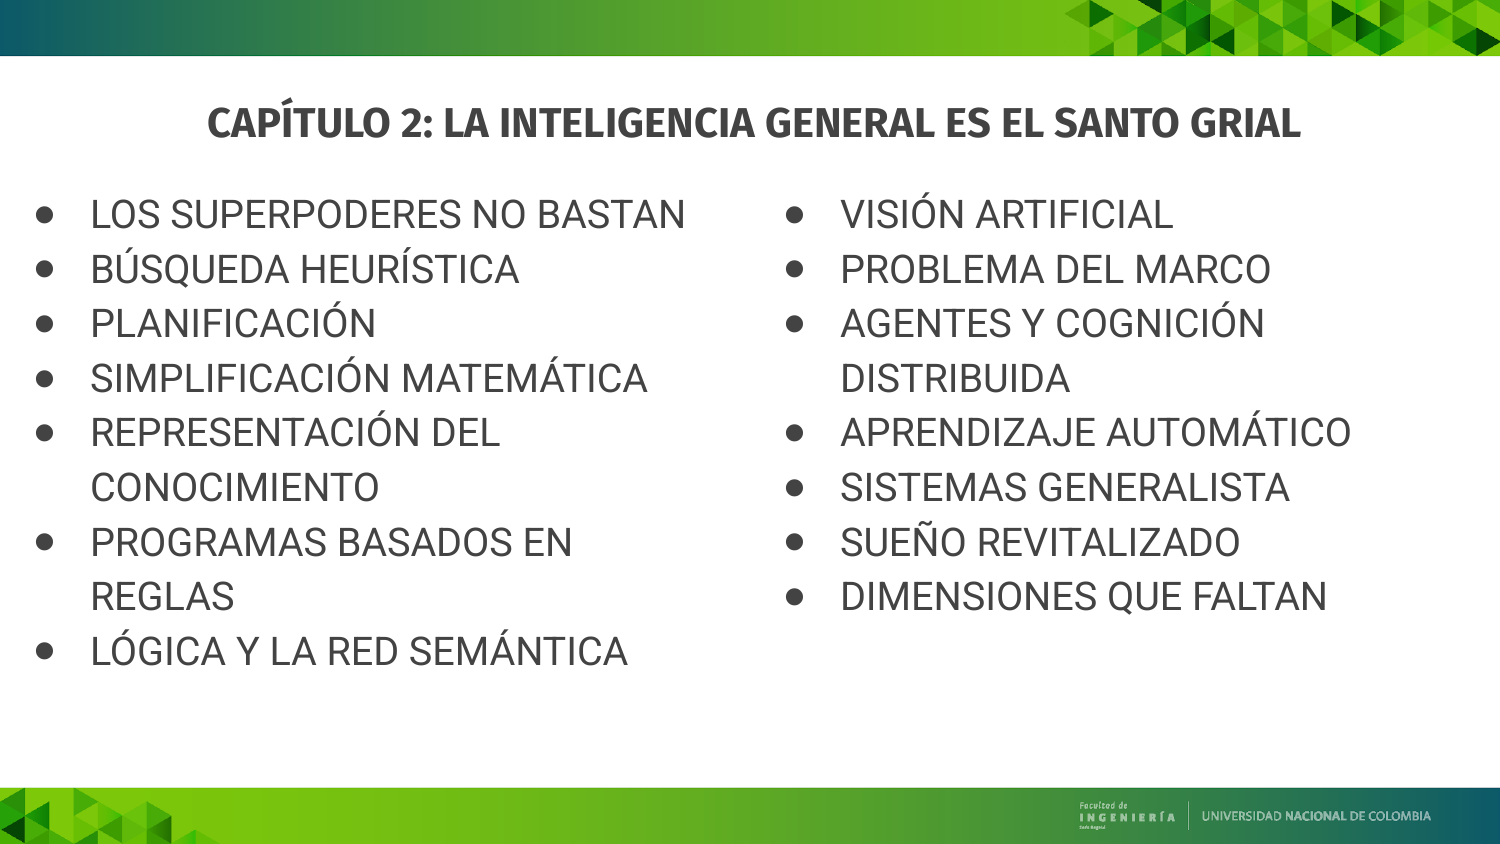

# CAPÍTULO 2: LA INTELIGENCIA GENERAL ES EL SANTO GRIAL
LOS SUPERPODERES NO BASTAN
BÚSQUEDA HEURÍSTICA
PLANIFICACIÓN
SIMPLIFICACIÓN MATEMÁTICA
REPRESENTACIÓN DEL CONOCIMIENTO
PROGRAMAS BASADOS EN REGLAS
LÓGICA Y LA RED SEMÁNTICA

VISIÓN ARTIFICIAL
PROBLEMA DEL MARCO
AGENTES Y COGNICIÓN DISTRIBUIDA
APRENDIZAJE AUTOMÁTICO
SISTEMAS GENERALISTA
SUEÑO REVITALIZADO
DIMENSIONES QUE FALTAN